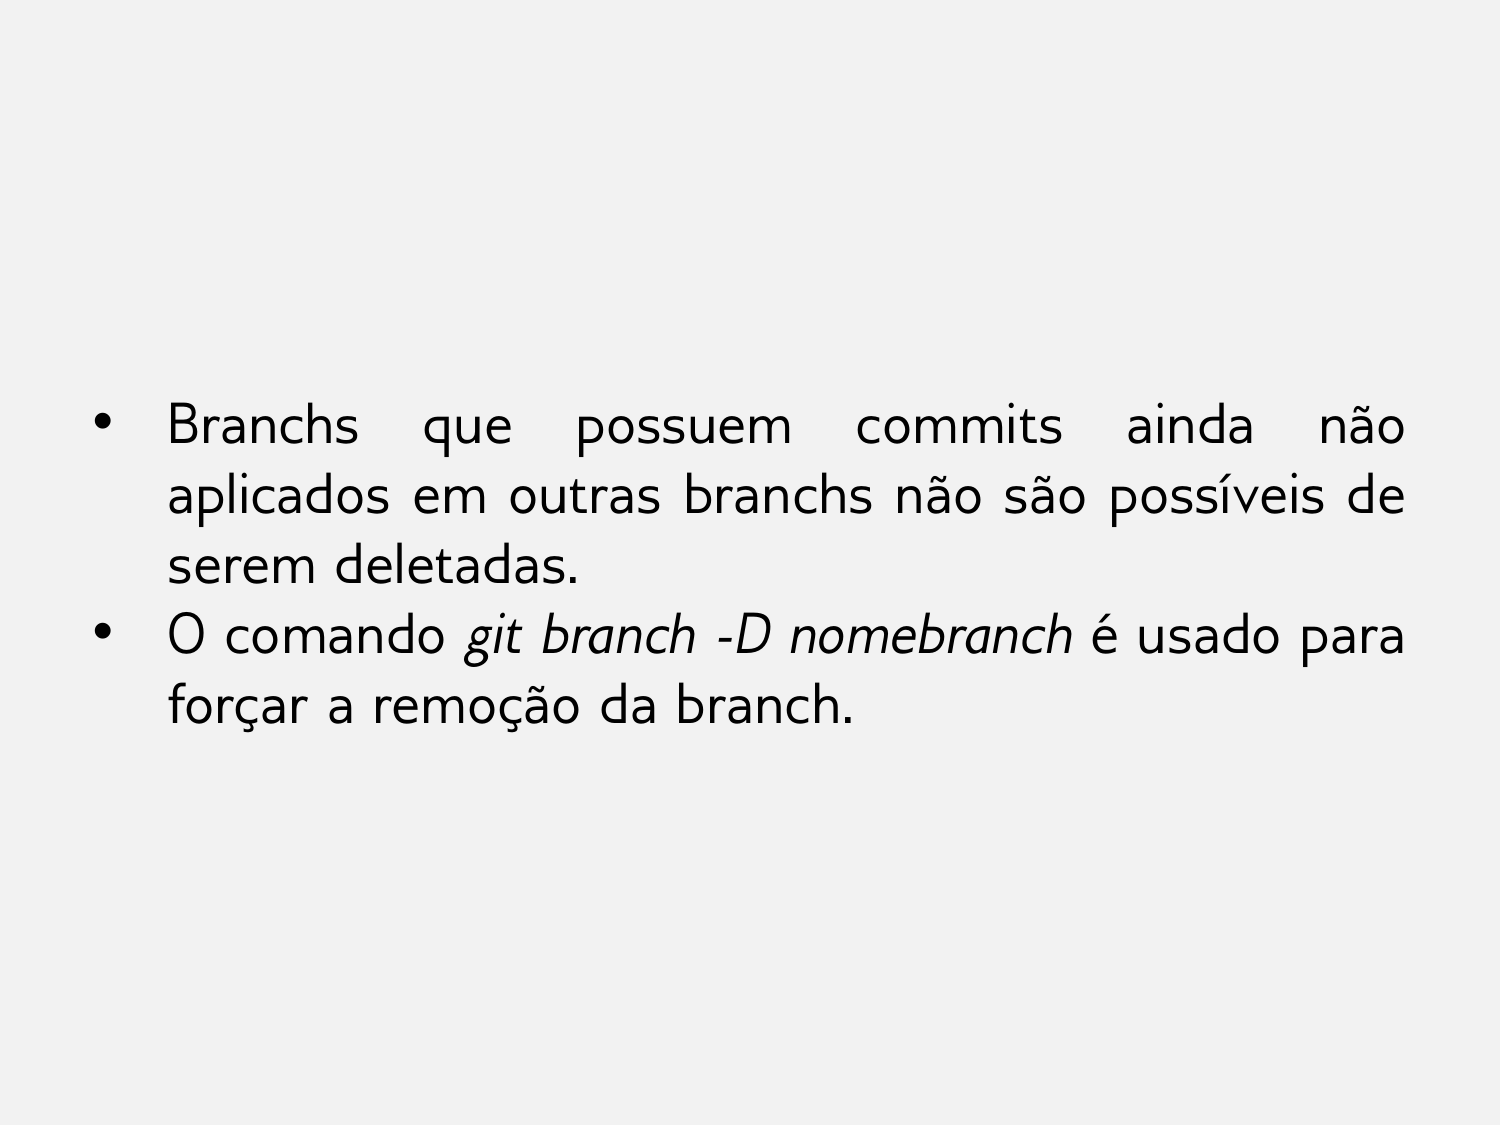

Branchs que possuem commits ainda não aplicados em outras branchs não são possíveis de serem deletadas.
O comando git branch -D nomebranch é usado para forçar a remoção da branch.